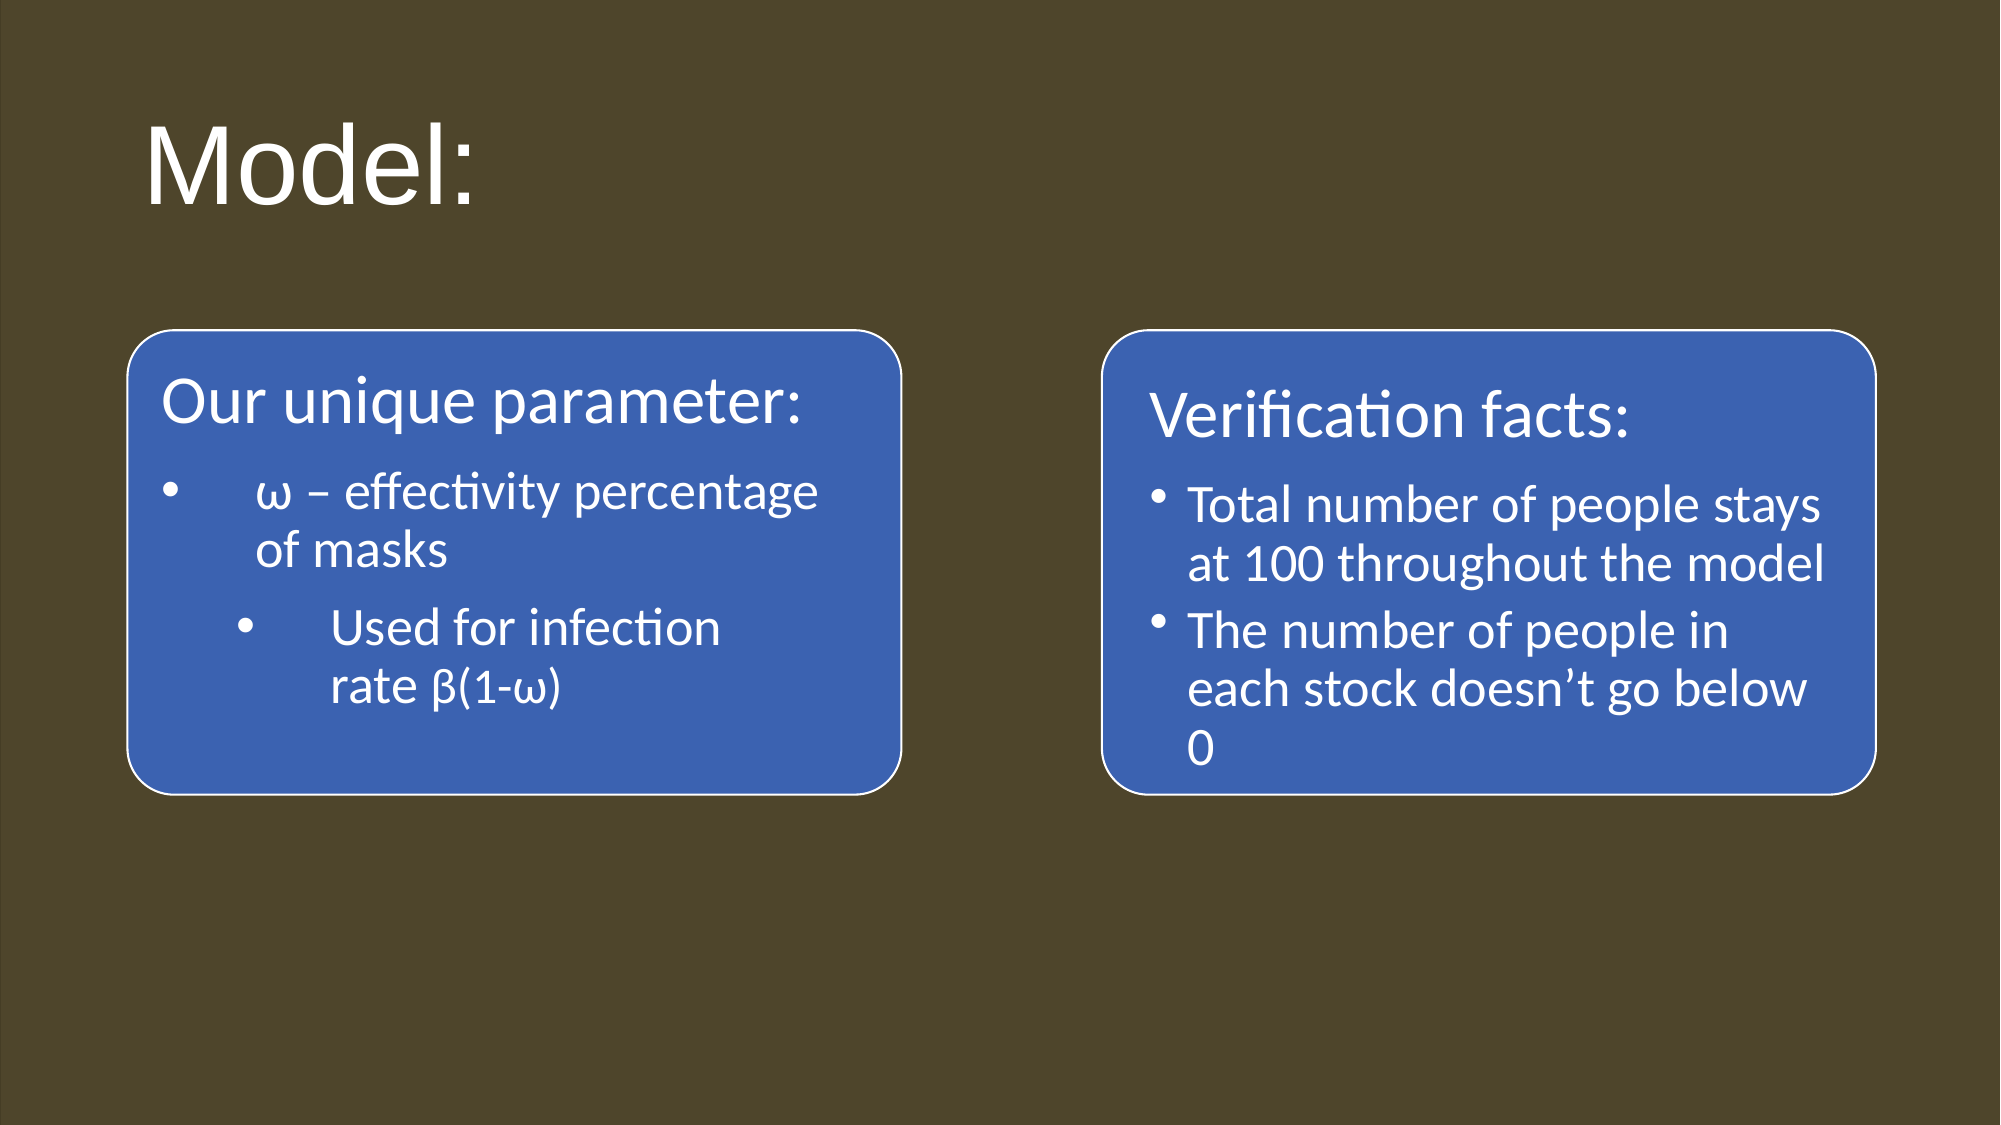

# Model:

Our unique parameter:
ω – effectivity percentage of masks
Used for infection rate β(1-ω)

Verification facts:
Total number of people stays at 100 throughout the model
The number of people in each stock doesn’t go below 0